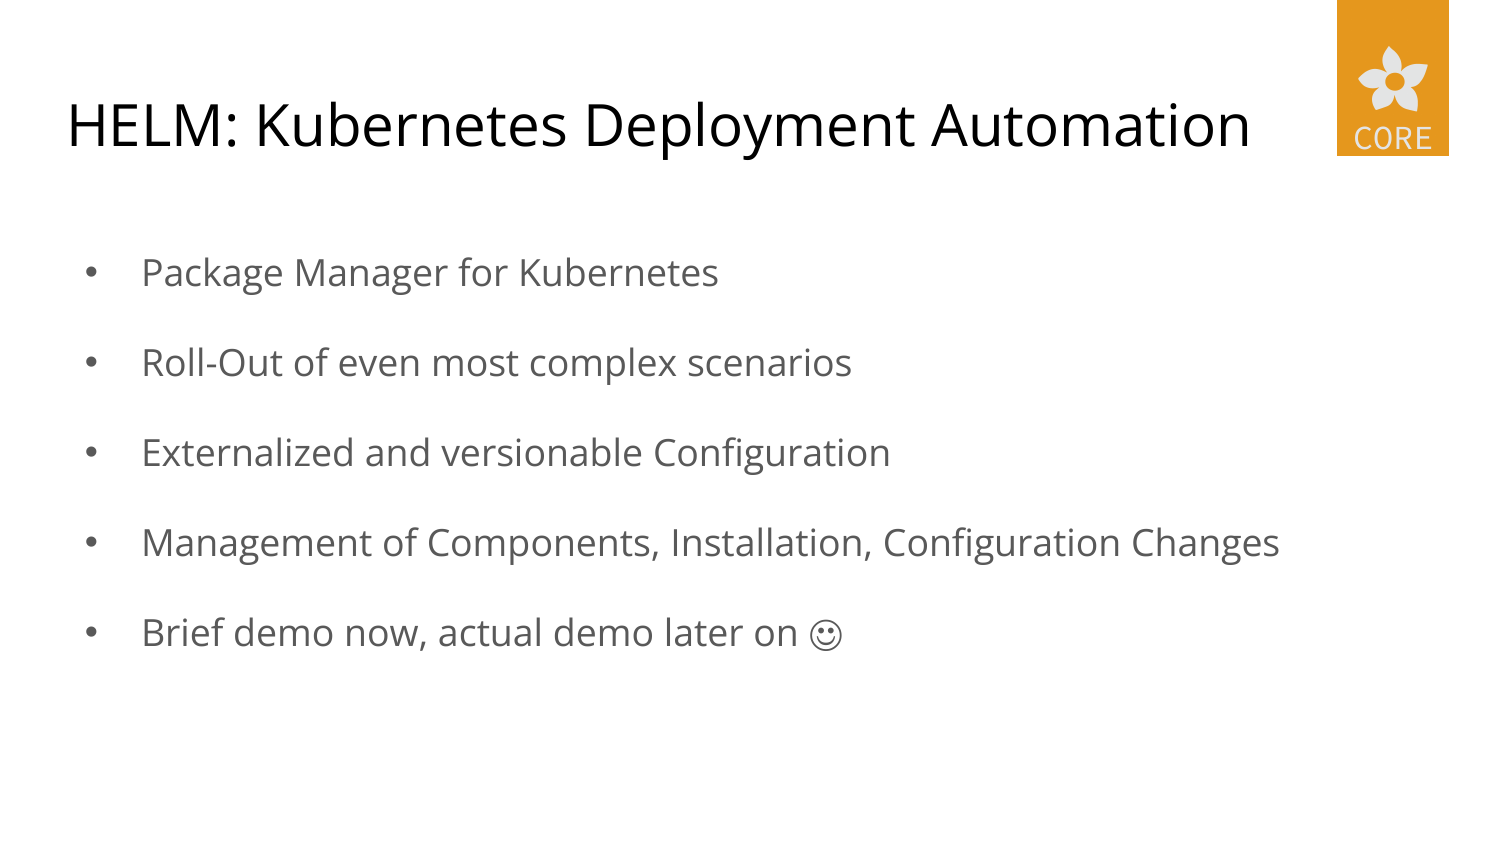

# HELM: Kubernetes Deployment Automation
Package Manager for Kubernetes
Roll-Out of even most complex scenarios
Externalized and versionable Configuration
Management of Components, Installation, Configuration Changes
Brief demo now, actual demo later on ☺️